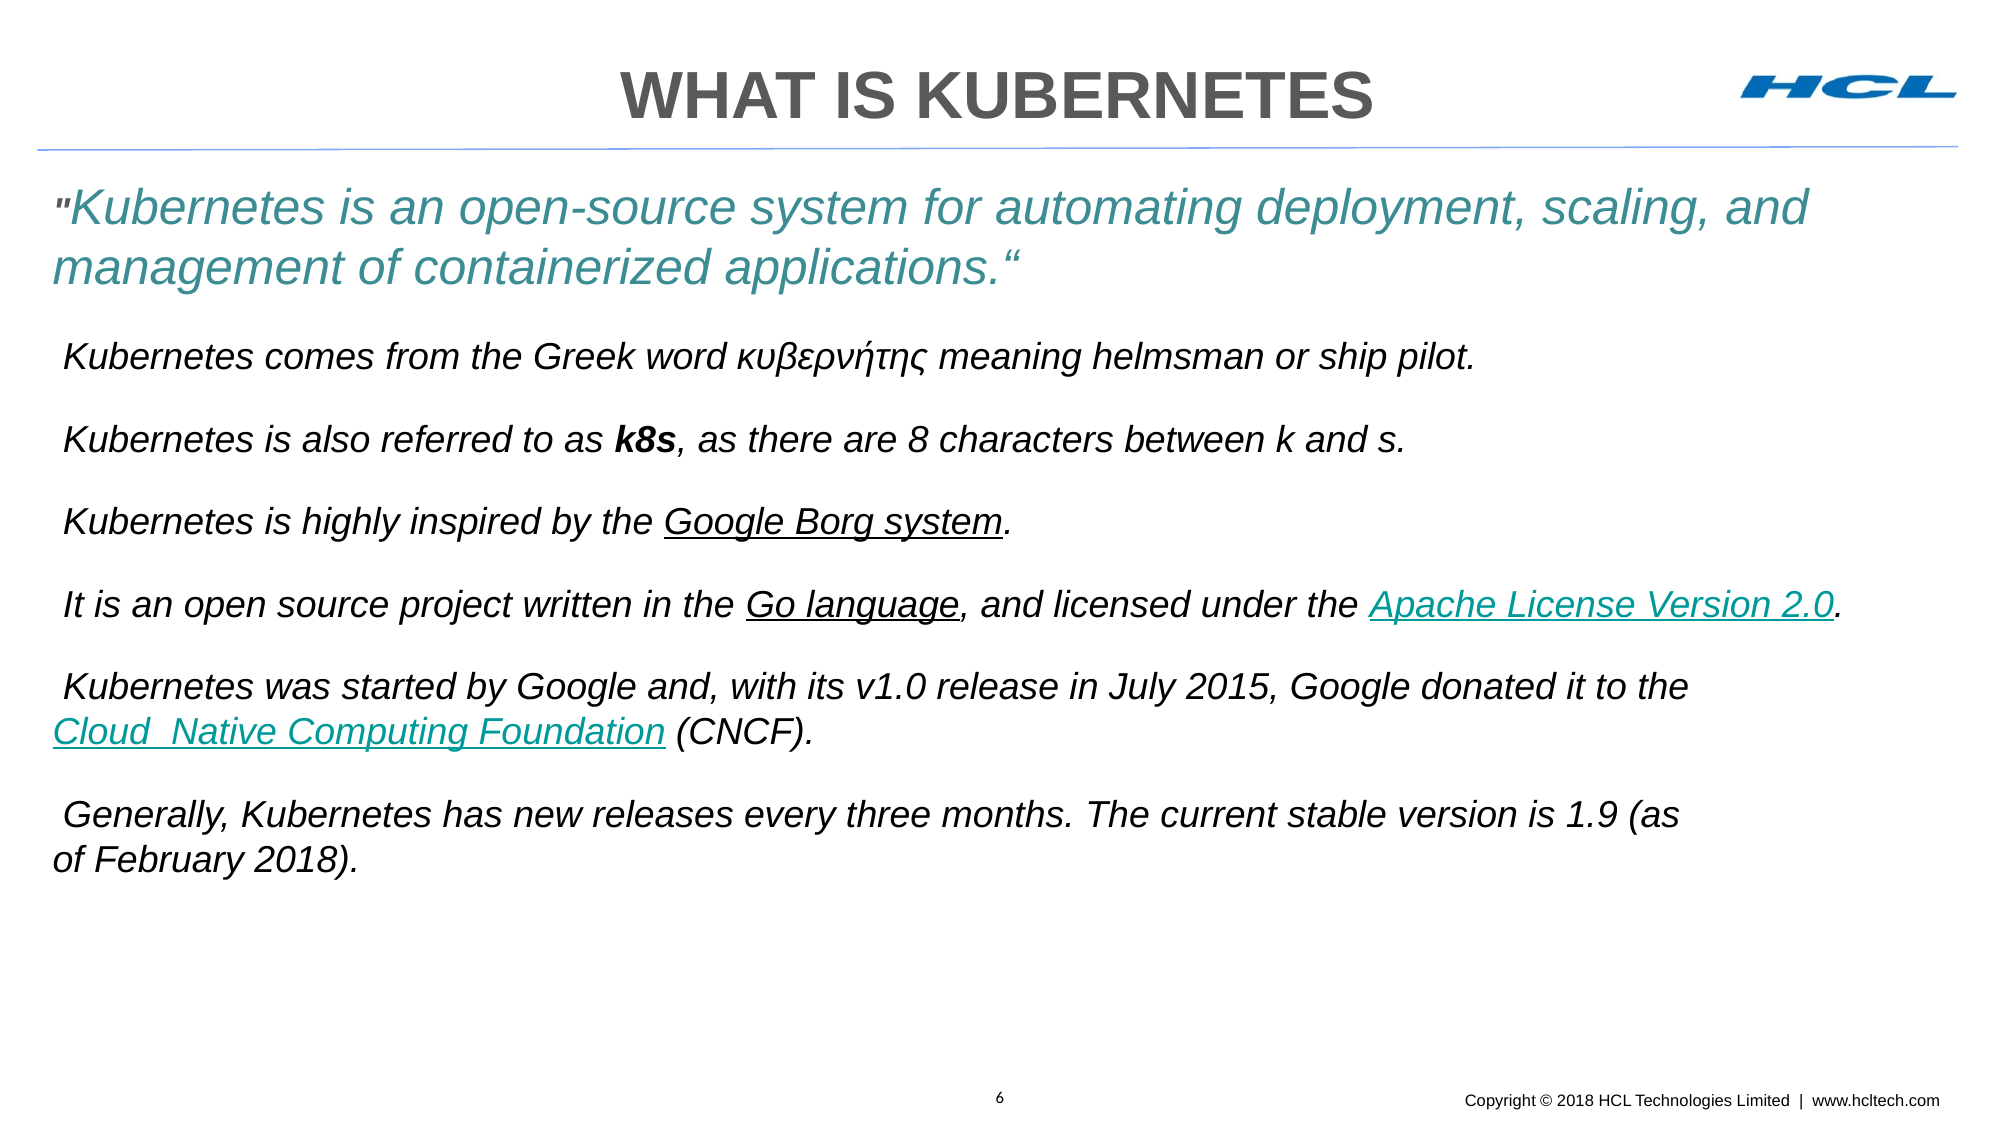

WHAT IS KUBERNETES
"Kubernetes is an open-source system for automating deployment, scaling, and management of containerized applications.“
 Kubernetes comes from the Greek word κυβερνήτης meaning helmsman or ship pilot.
 Kubernetes is also referred to as k8s, as there are 8 characters between k and s.
 Kubernetes is highly inspired by the Google Borg system.
 It is an open source project written in the Go language, and licensed under the Apache License Version 2.0.
 Kubernetes was started by Google and, with its v1.0 release in July 2015, Google donated it to the Cloud  Native Computing Foundation (CNCF).
 Generally, Kubernetes has new releases every three months. The current stable version is 1.9 (as  of February 2018).